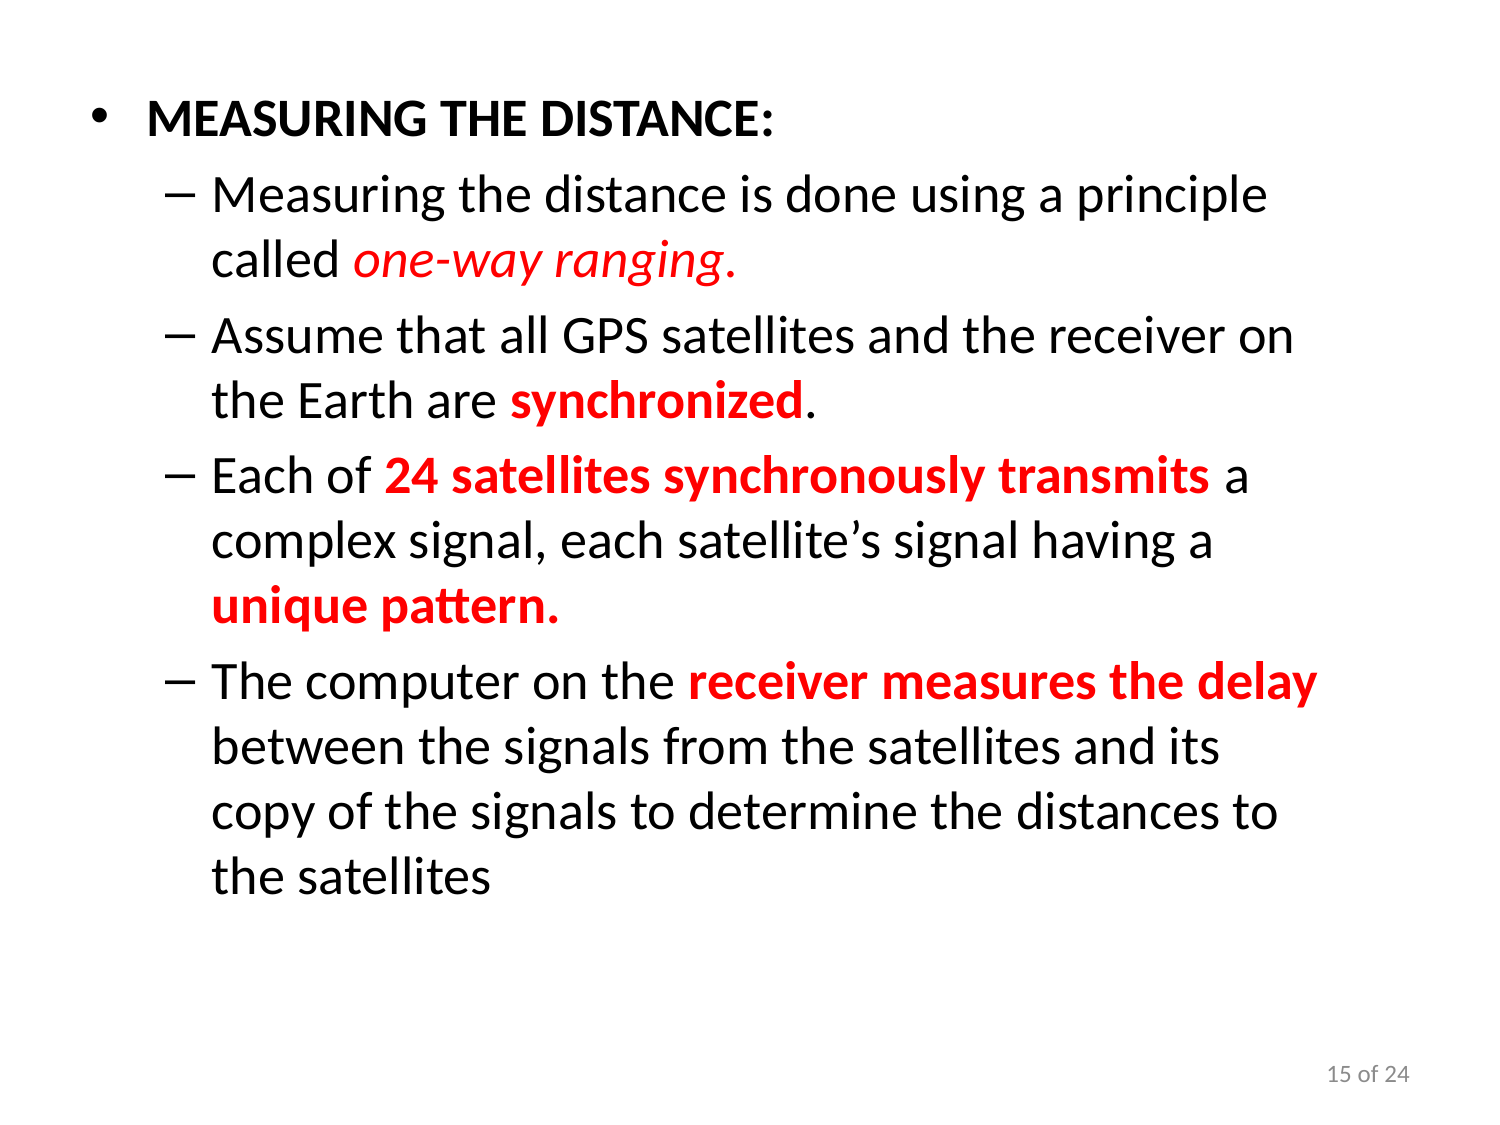

Measuring the distance:
Measuring the distance is done using a principle called one-way ranging.
Assume that all GPS satellites and the receiver on the Earth are synchronized.
Each of 24 satellites synchronously transmits a complex signal, each satellite’s signal having a unique pattern.
The computer on the receiver measures the delay between the signals from the satellites and its copy of the signals to determine the distances to the satellites
15 of 24